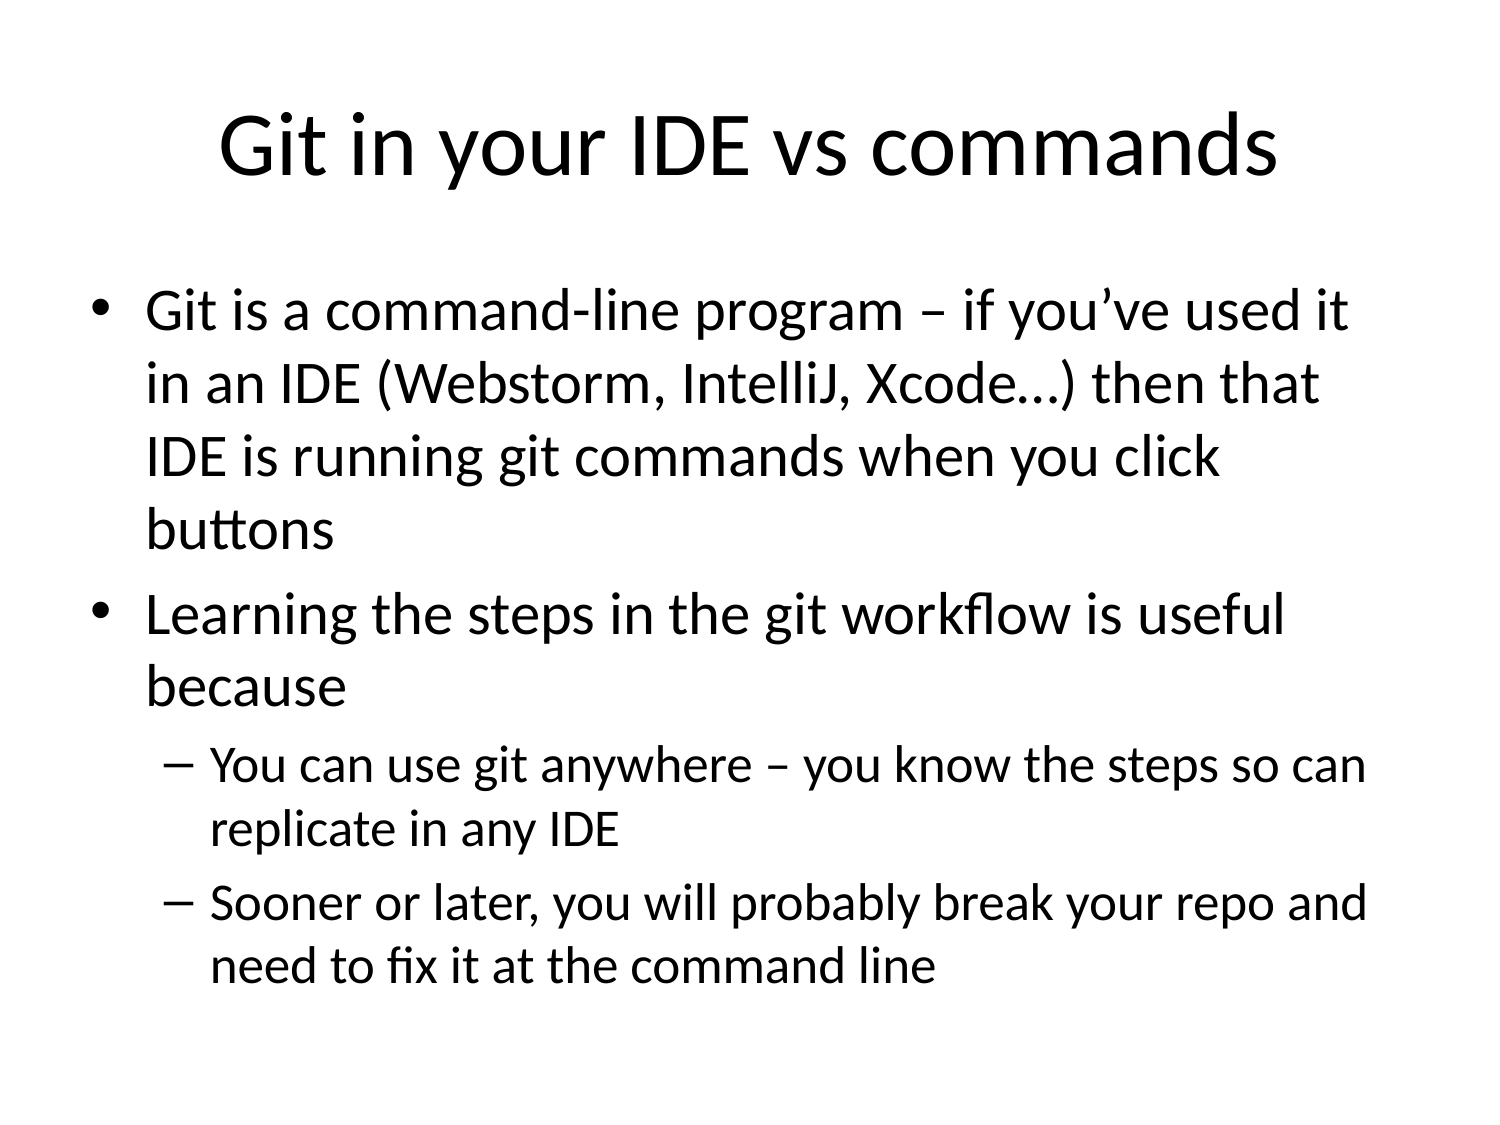

# Git in your IDE vs commands
Git is a command-line program – if you’ve used it in an IDE (Webstorm, IntelliJ, Xcode…) then that IDE is running git commands when you click buttons
Learning the steps in the git workflow is useful because
You can use git anywhere – you know the steps so can replicate in any IDE
Sooner or later, you will probably break your repo and need to fix it at the command line